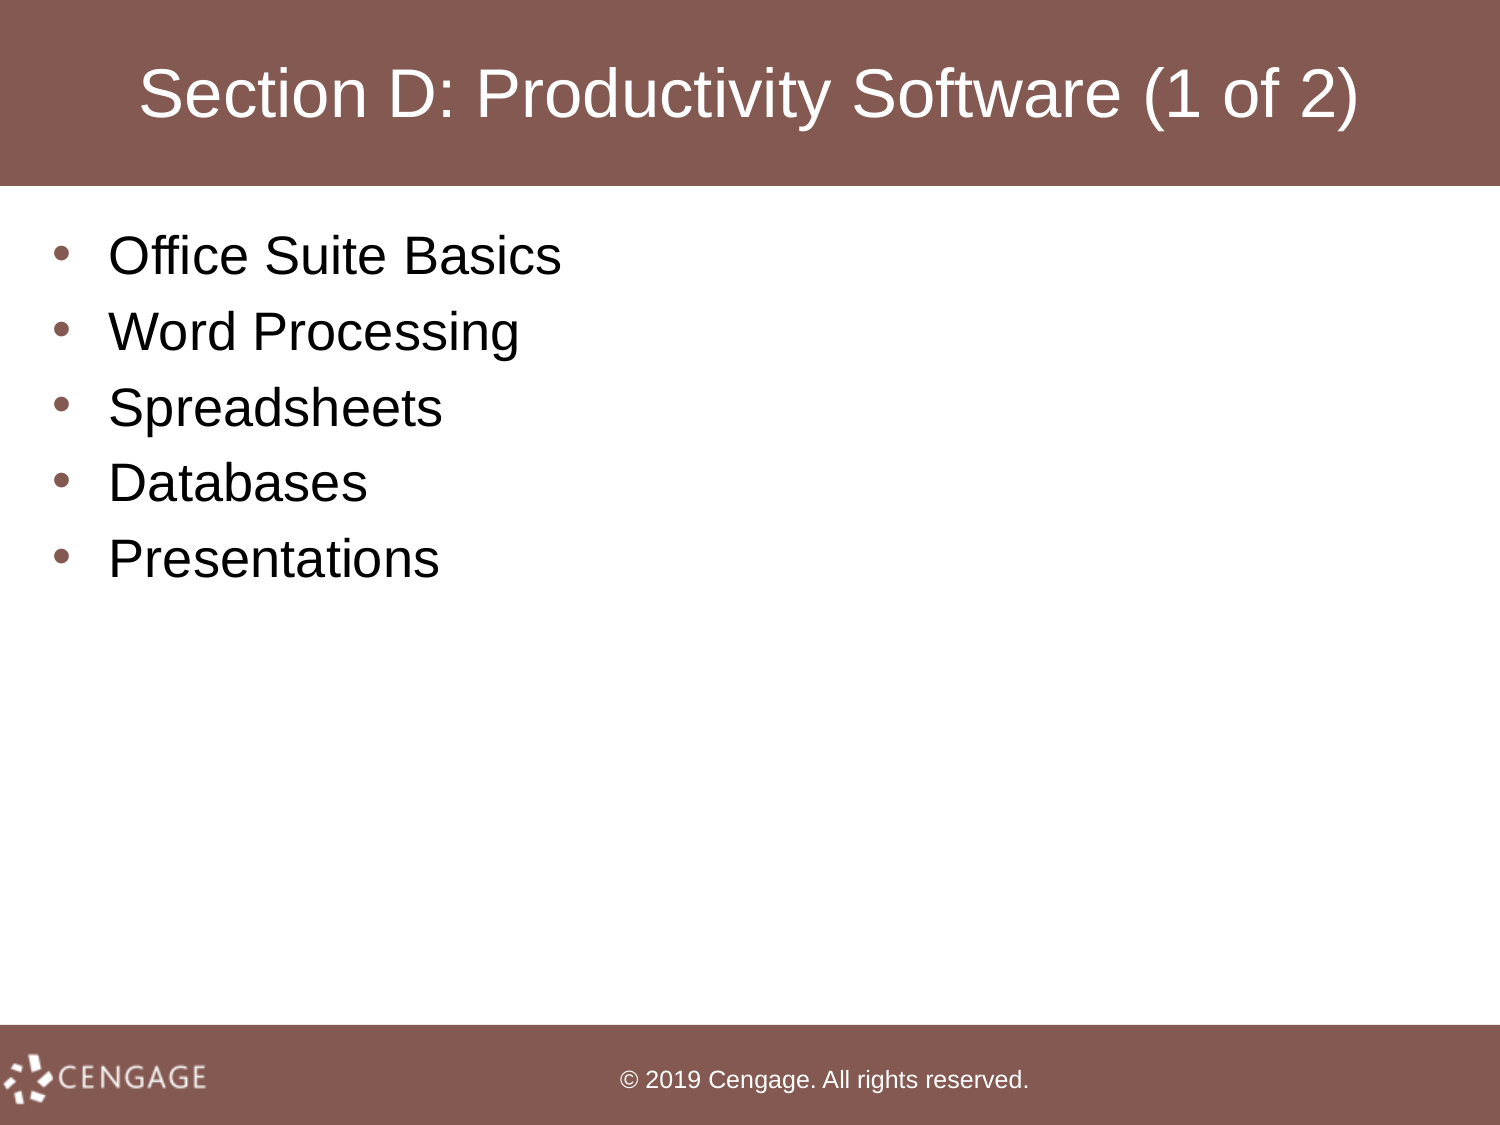

# Section D: Productivity Software (1 of 2)
Office Suite Basics
Word Processing
Spreadsheets
Databases
Presentations